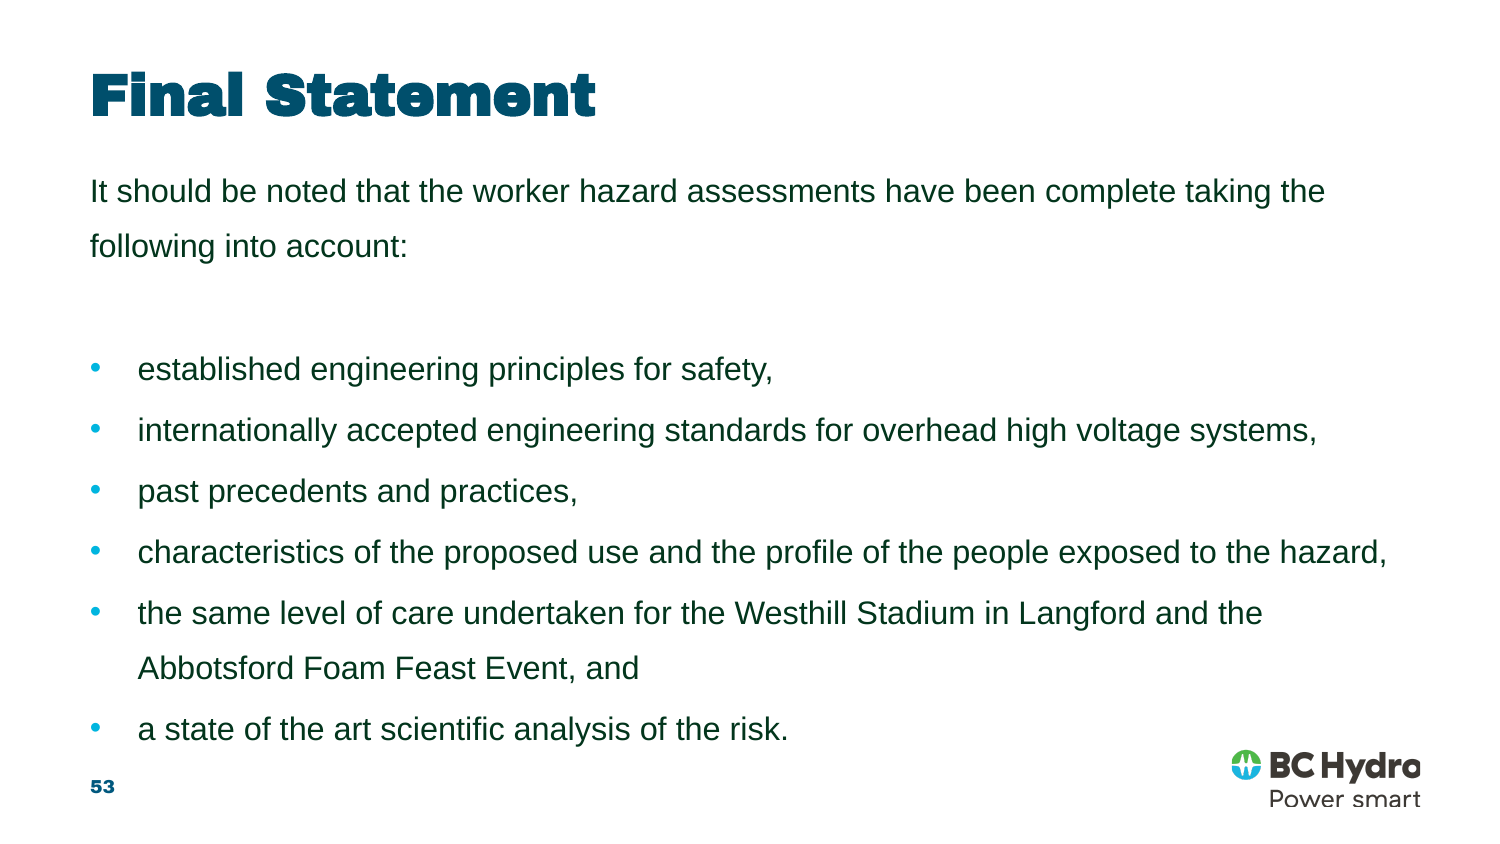

# Final Statement
It should be noted that the worker hazard assessments have been complete taking the following into account:

established engineering principles for safety,
internationally accepted engineering standards for overhead high voltage systems,
past precedents and practices,
characteristics of the proposed use and the profile of the people exposed to the hazard,
the same level of care undertaken for the Westhill Stadium in Langford and the Abbotsford Foam Feast Event, and
a state of the art scientific analysis of the risk.
53